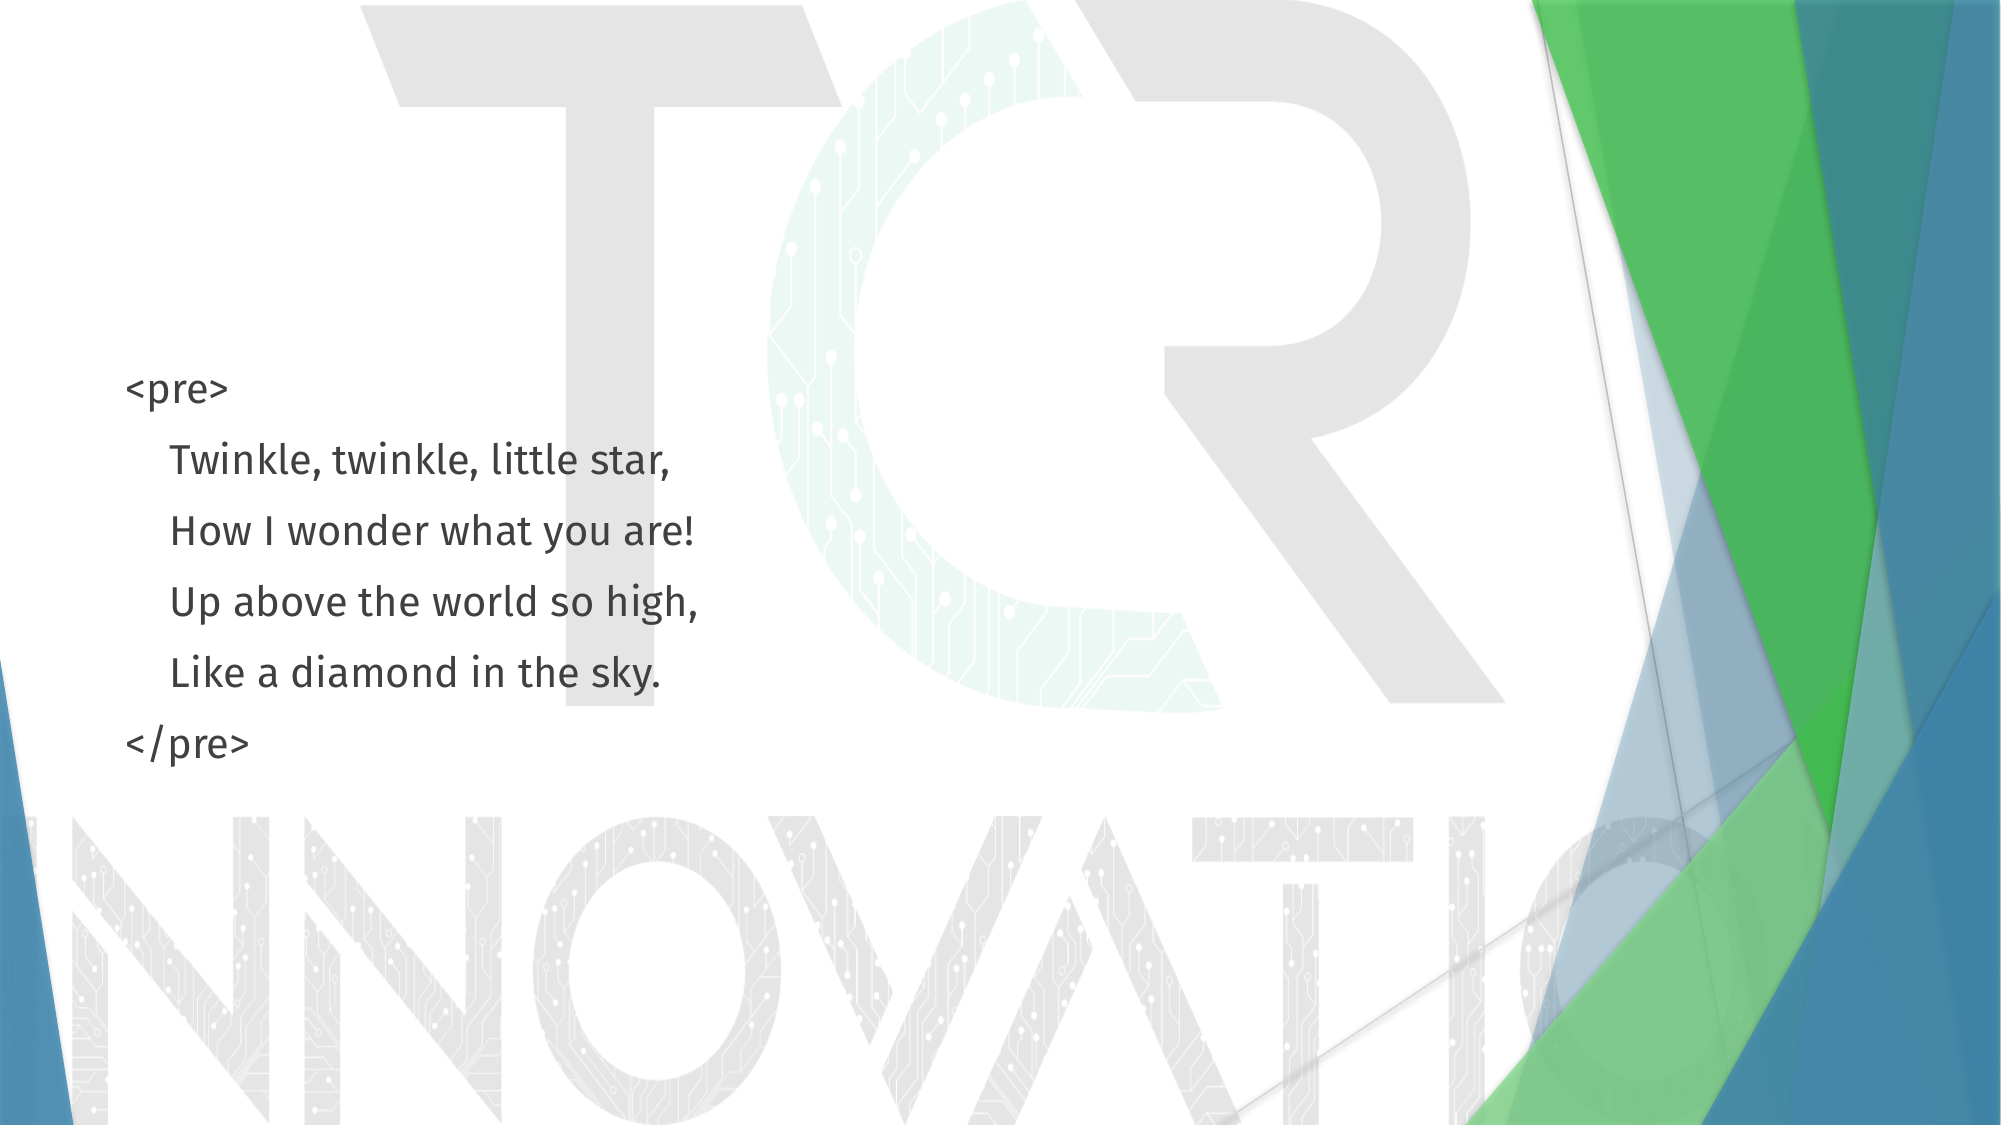

#
<pre>
    Twinkle, twinkle, little star,
    How I wonder what you are!
    Up above the world so high,
    Like a diamond in the sky.
</pre>